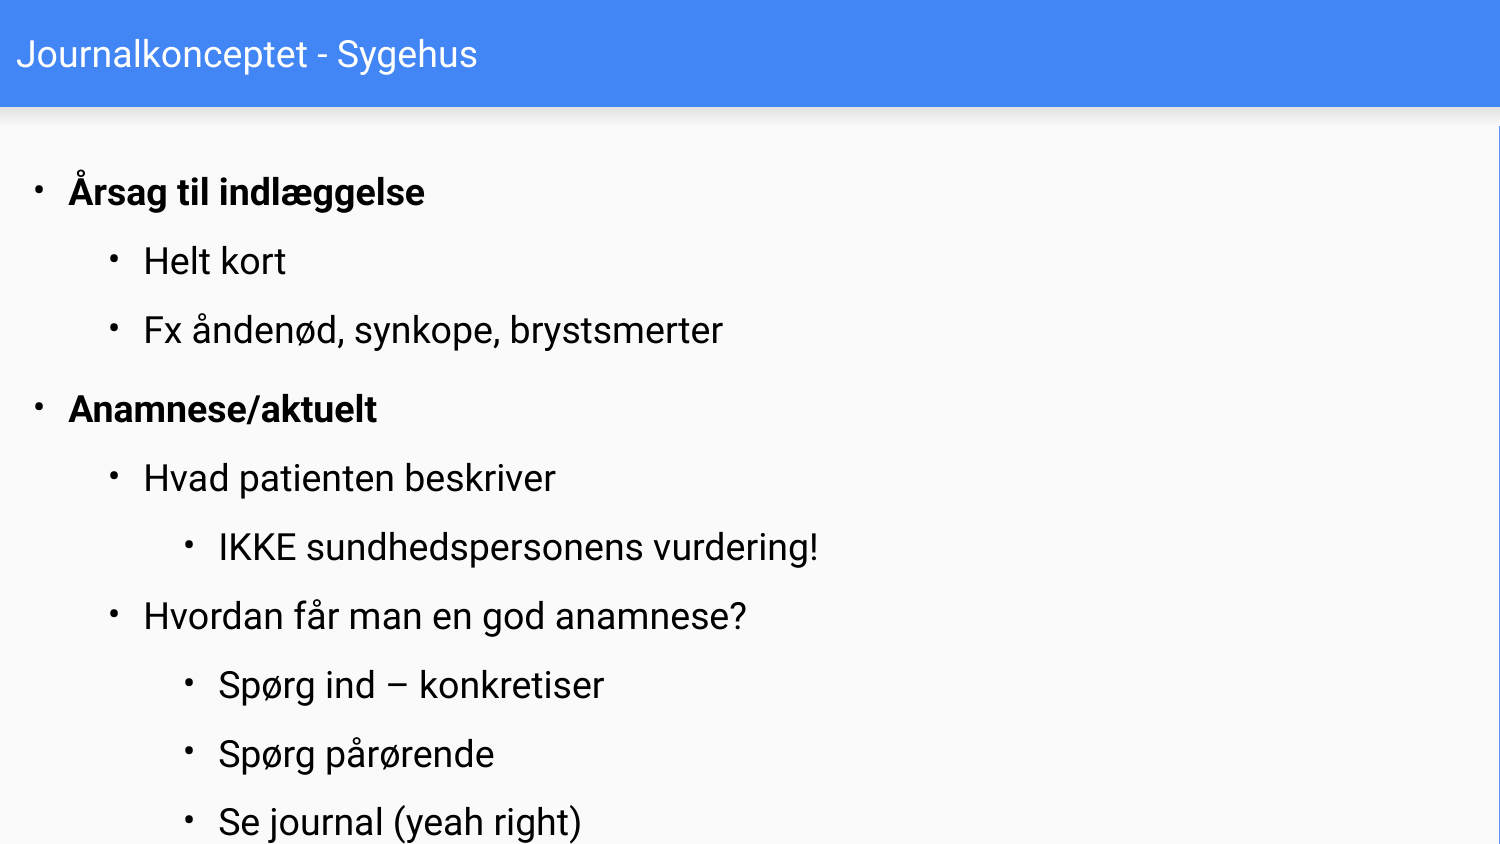

# Journalkonceptet - Sygehus
Årsag til indlæggelse
Helt kort
Fx åndenød, synkope, brystsmerter
Anamnese/aktuelt
Hvad patienten beskriver
IKKE sundhedspersonens vurdering!
Hvordan får man en god anamnese?
Spørg ind – konkretiser
Spørg pårørende
Se journal (yeah right)